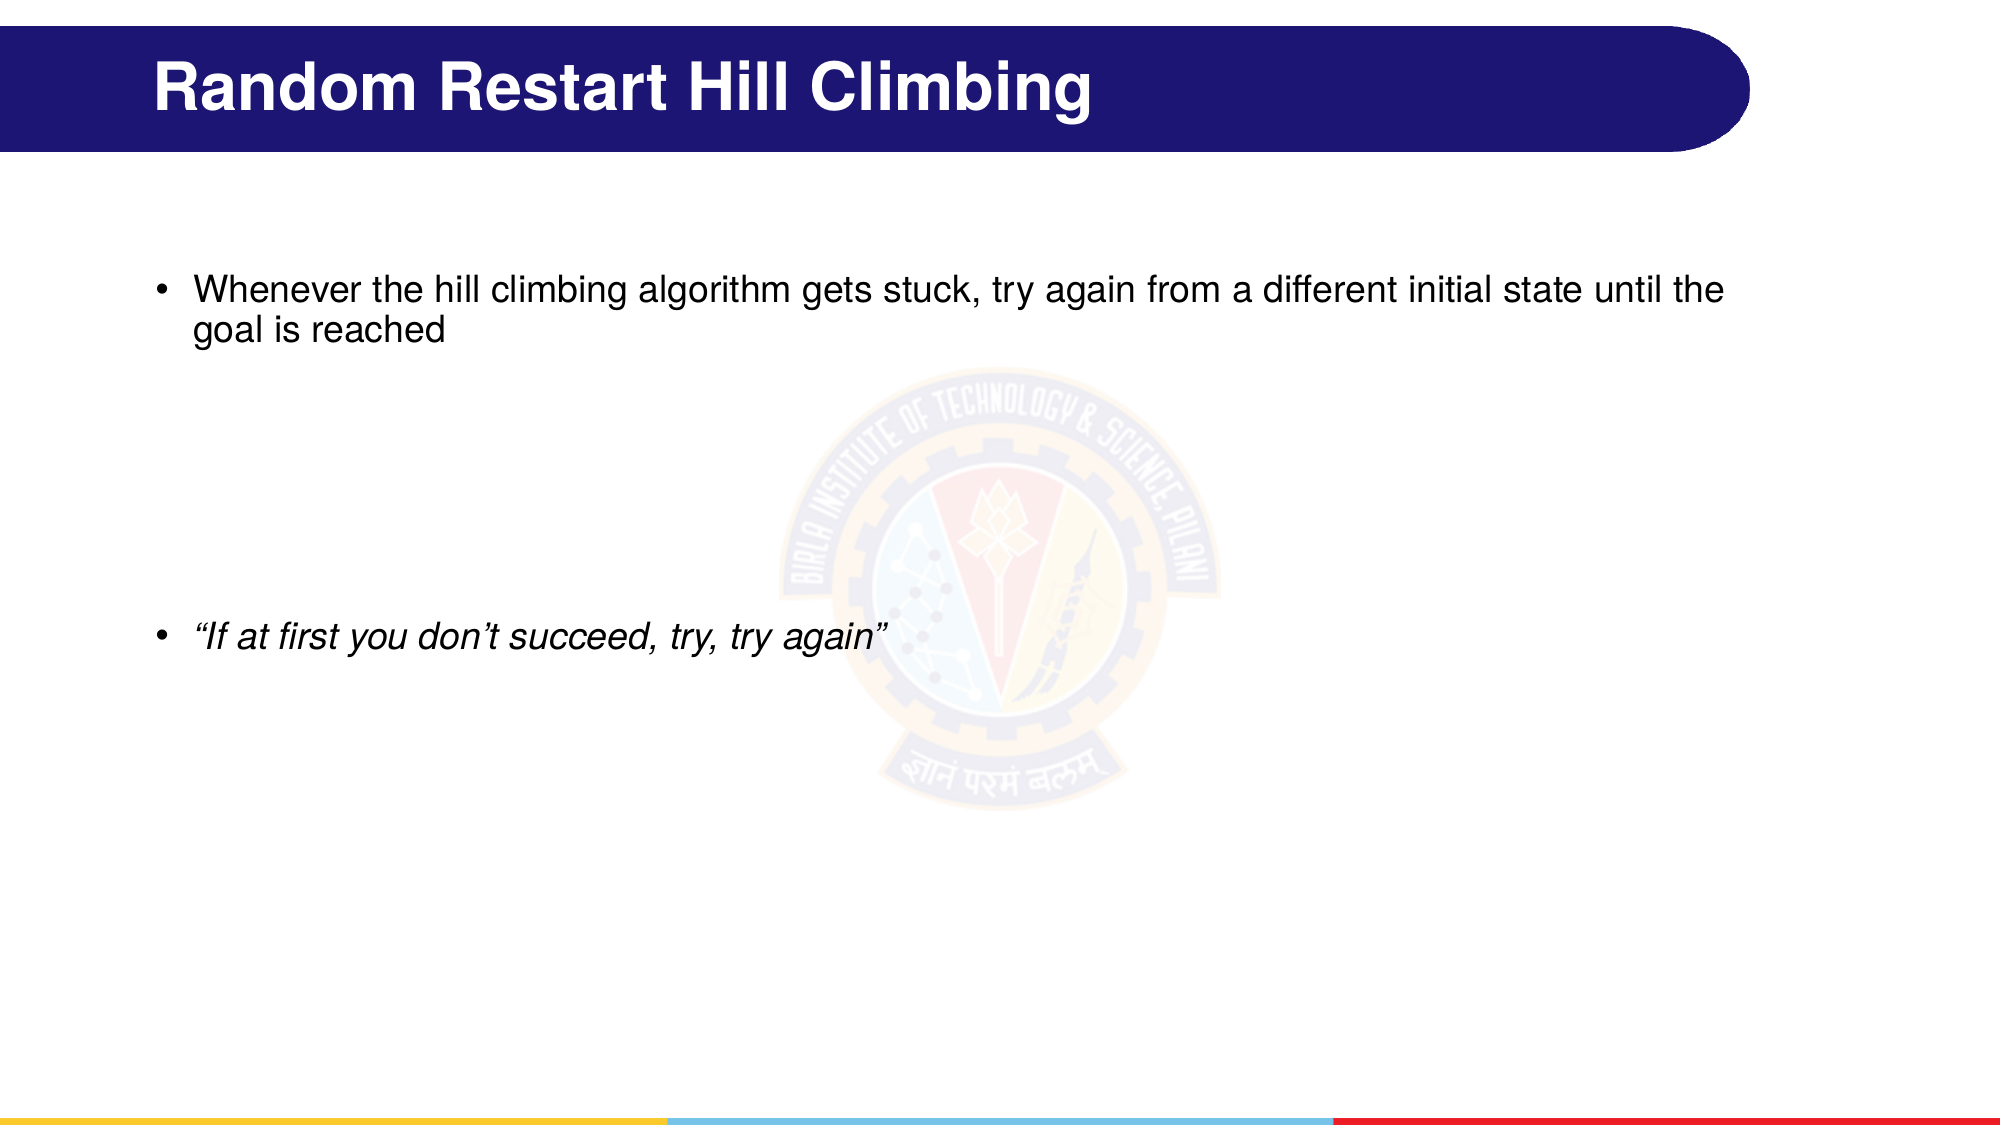

# Random Restart Hill Climbing

Whenever the hill climbing algorithm gets stuck, try again from a different initial state until the goal is reached

“If at first you don’t succeed, try, try again”